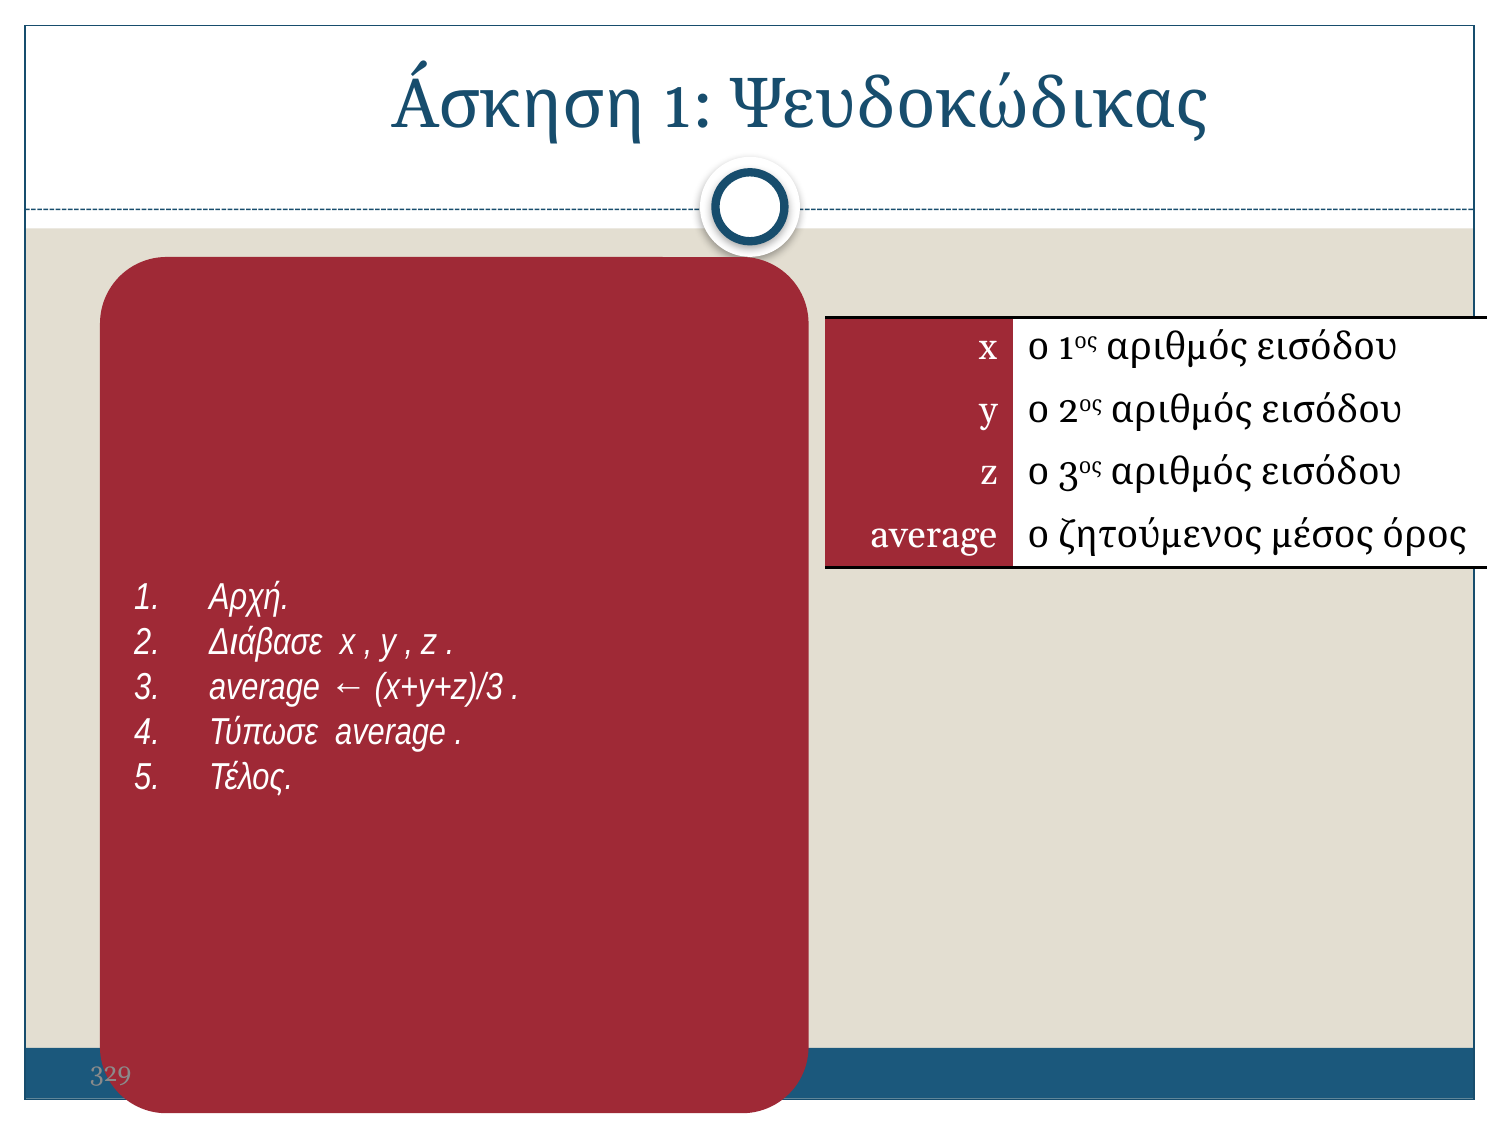

Άσκηση 1: Ψευδοκώδικας
Αρχή.
Διάβασε  x , y , z .
average ← (x+y+z)/3 .
Τύπωσε  average .
Τέλος.
| x | ο 1ος αριθμός εισόδου |
| --- | --- |
| y | ο 2ος αριθμός εισόδου |
| z | ο 3ος αριθμός εισόδου |
| average | ο ζητούμενος μέσος όρος |
329